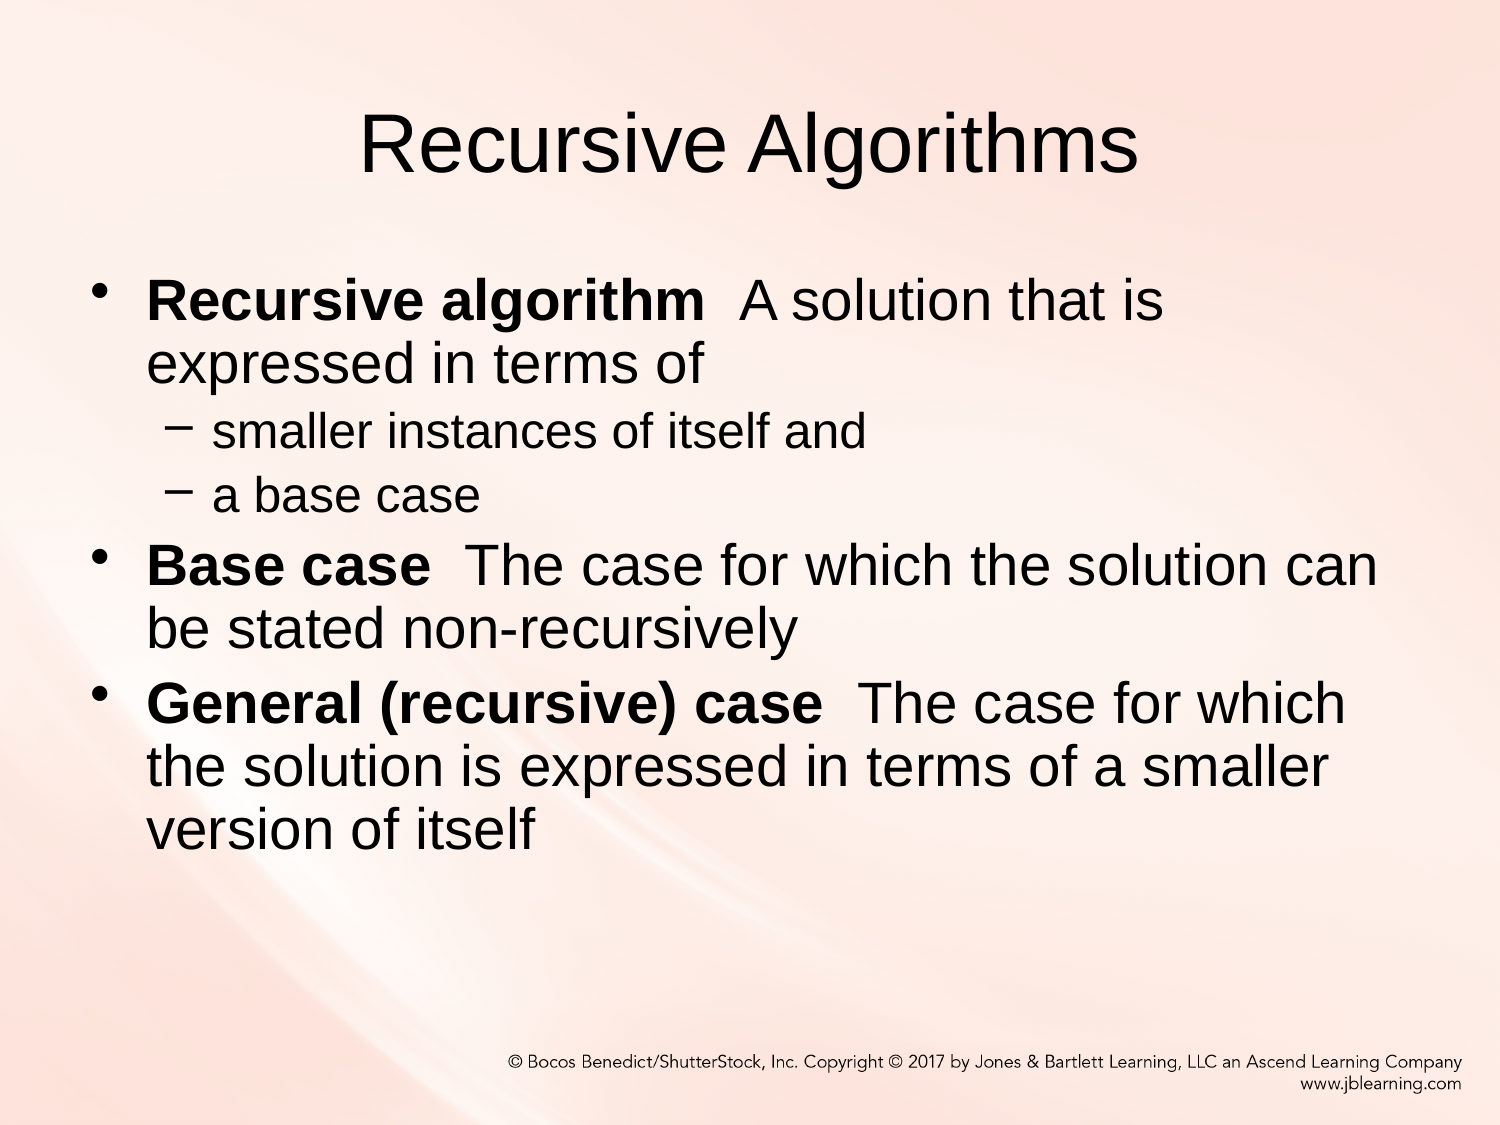

# Recursive Algorithms
Recursive algorithm  A solution that is expressed in terms of
smaller instances of itself and
a base case
Base case  The case for which the solution can be stated non-recursively
General (recursive) case  The case for which the solution is expressed in terms of a smaller version of itself